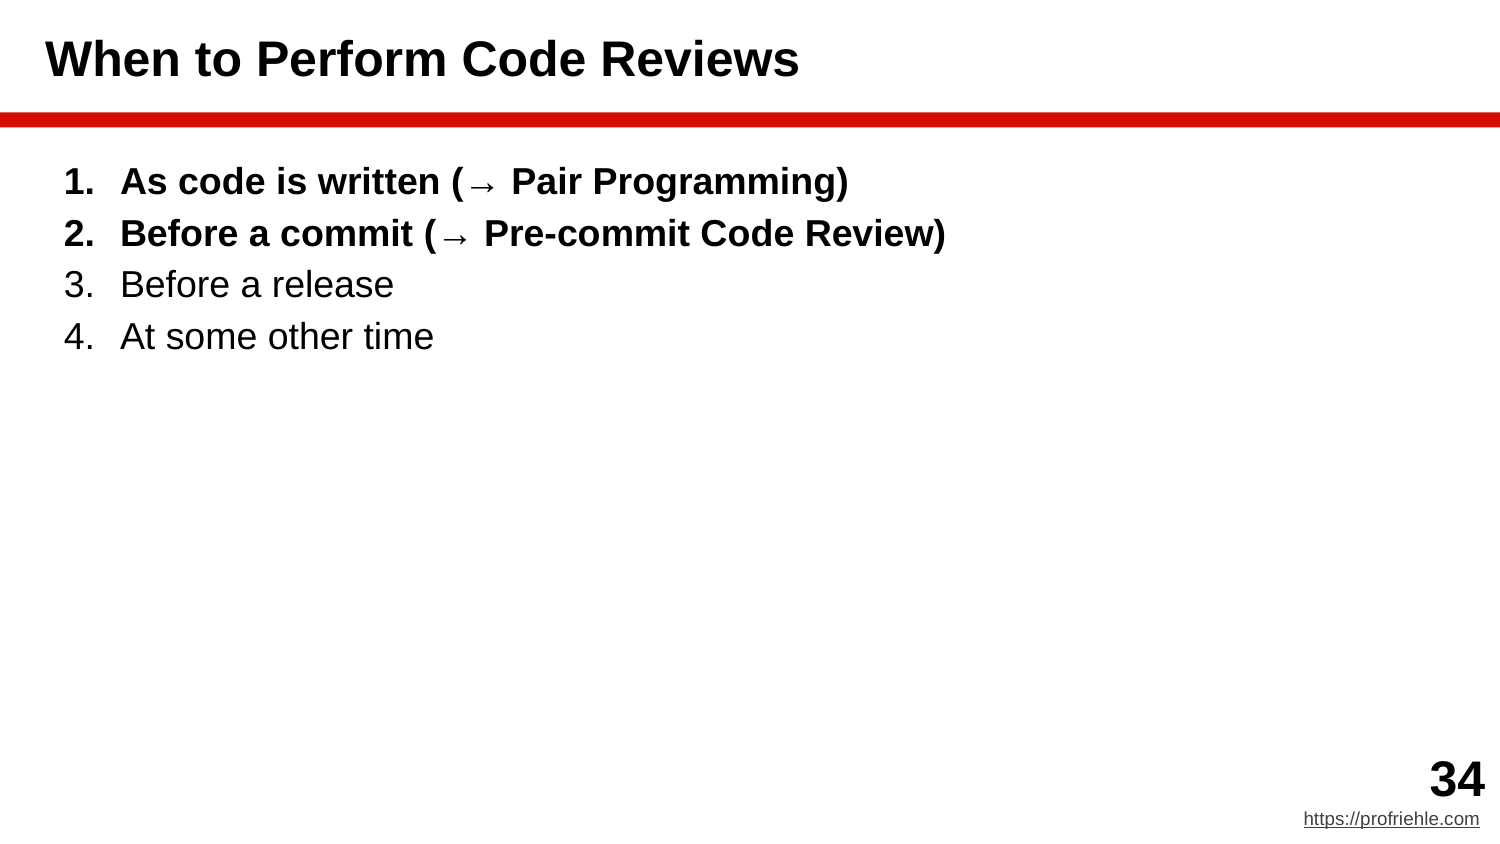

# When to Perform Code Reviews
As code is written (→ Pair Programming)
Before a commit (→ Pre-commit Code Review)
Before a release
At some other time
34
https://profriehle.com